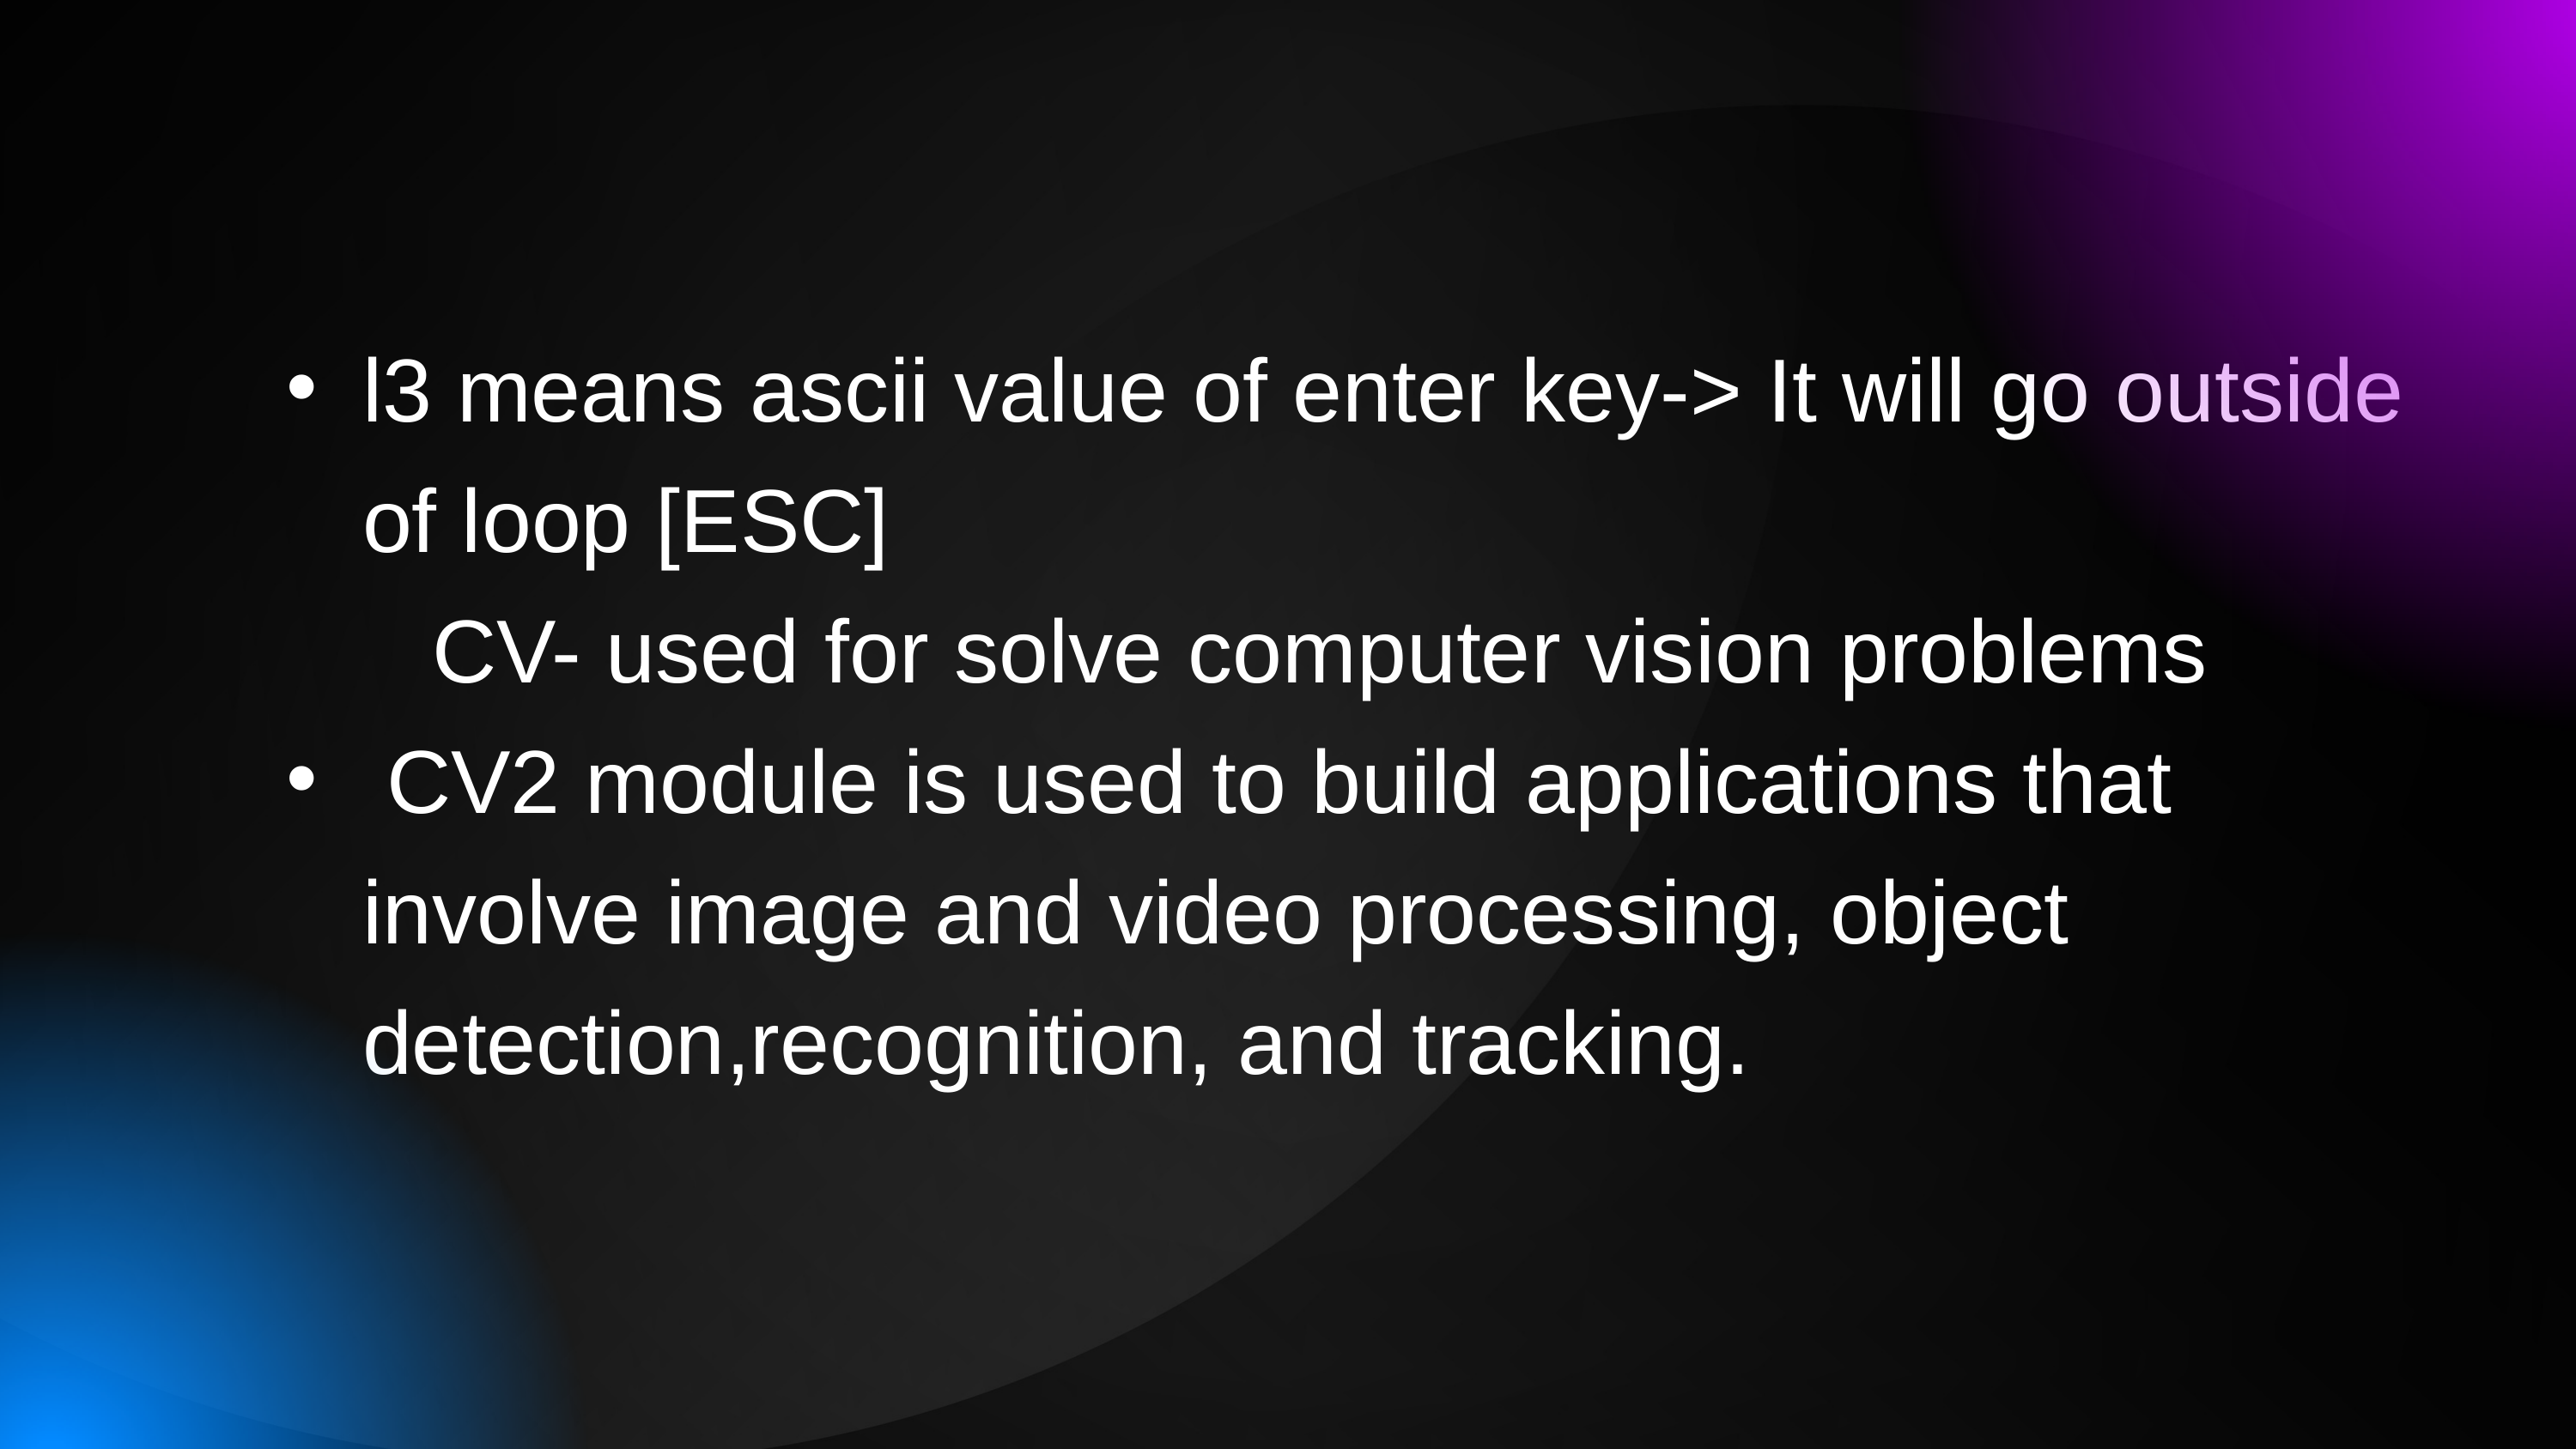

l3 means ascii value of enter key-> It will go outside of loop [ESC]
CV- used for solve computer vision problems
 CV2 module is used to build applications that      involve image and video processing, object detection,recognition, and tracking.